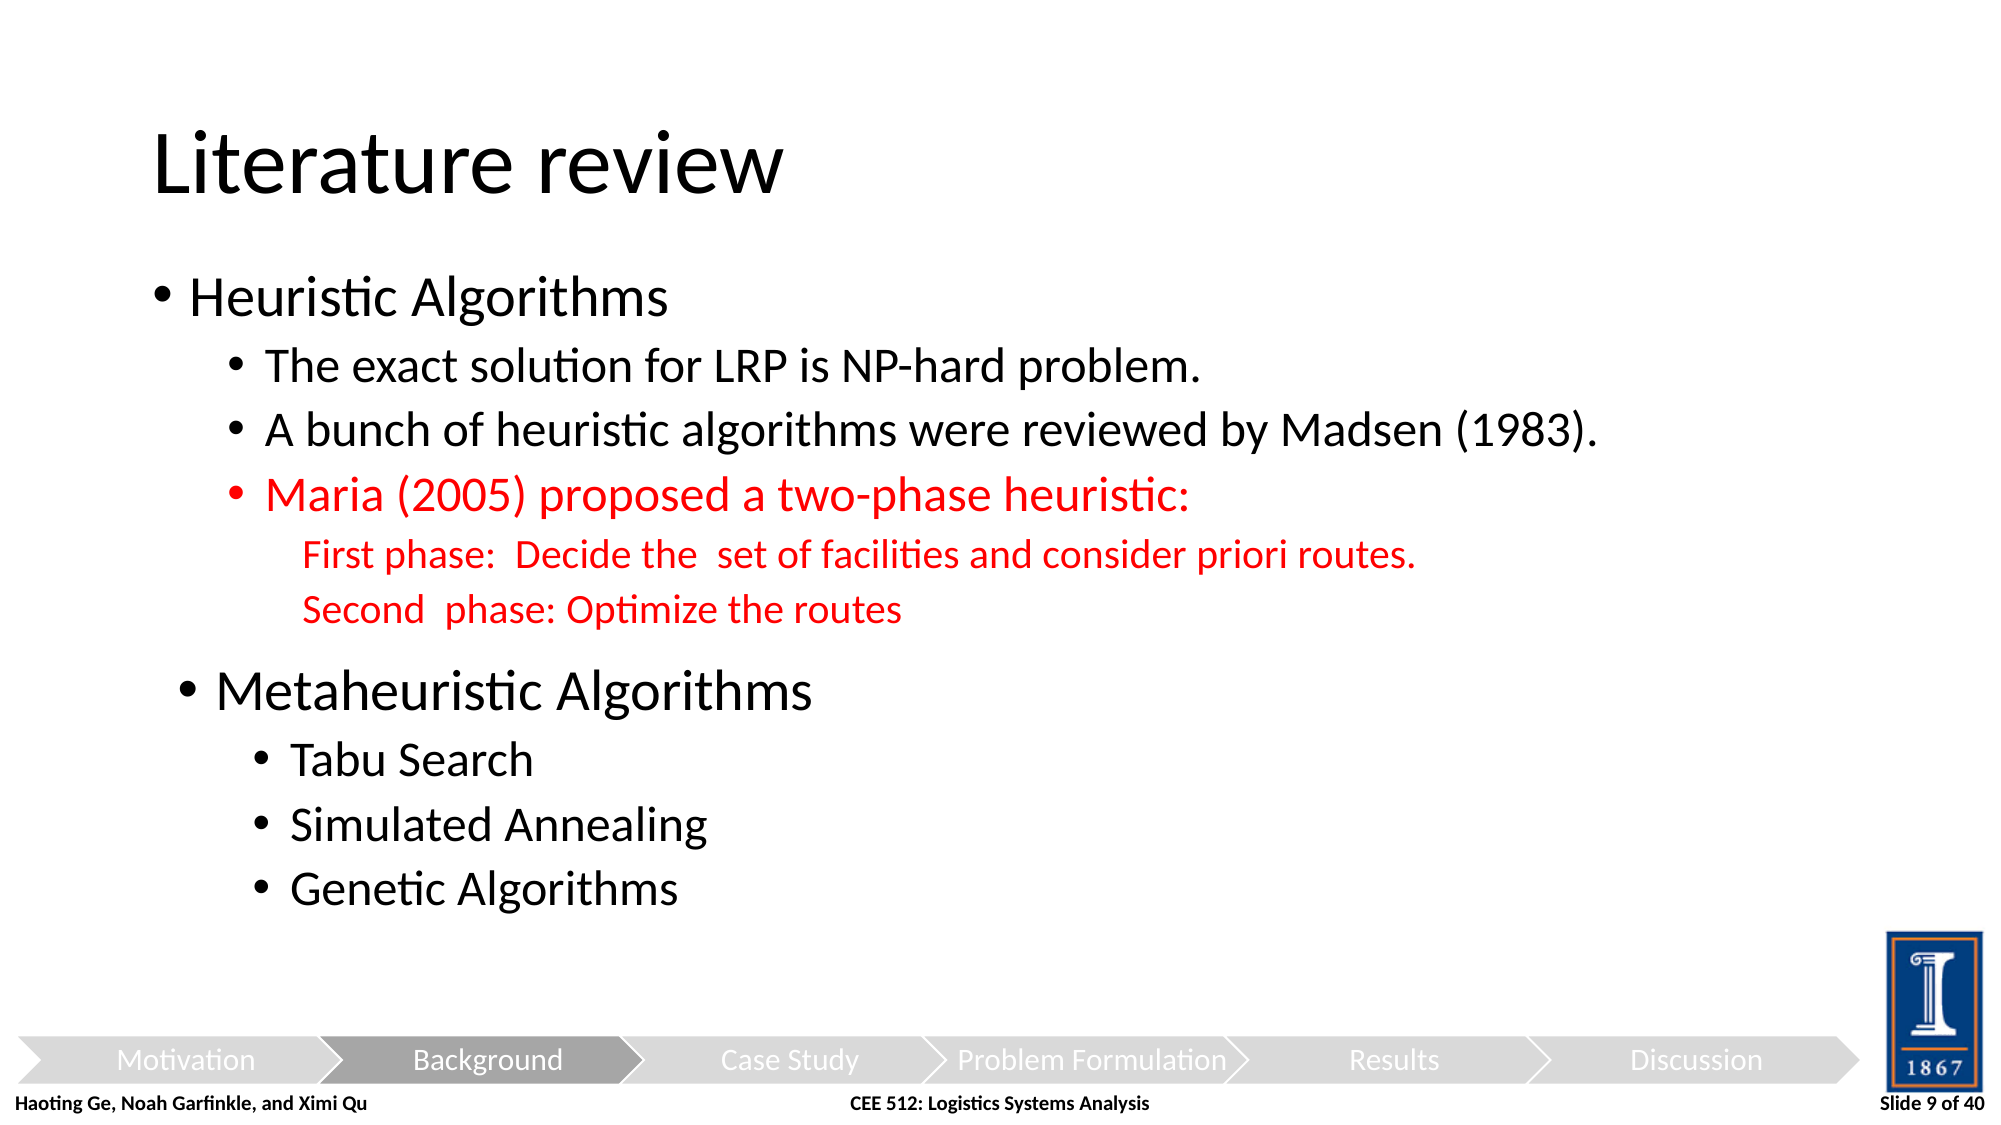

Literature review
Heuristic Algorithms
The exact solution for LRP is NP-hard problem.
A bunch of heuristic algorithms were reviewed by Madsen (1983).
Maria (2005) proposed a two-phase heuristic:
First phase:  Decide the  set of facilities and consider priori routes.
Second  phase: Optimize the routes
Metaheuristic Algorithms
Tabu Search
Simulated Annealing
Genetic Algorithms
Motivation
Background
Case Study
Problem Formulation
Results
Discussion
| Haoting Ge, Noah Garfinkle, and Ximi Qu | CEE 512: Logistics Systems Analysis | Slide 9 of 40 |
| --- | --- | --- |